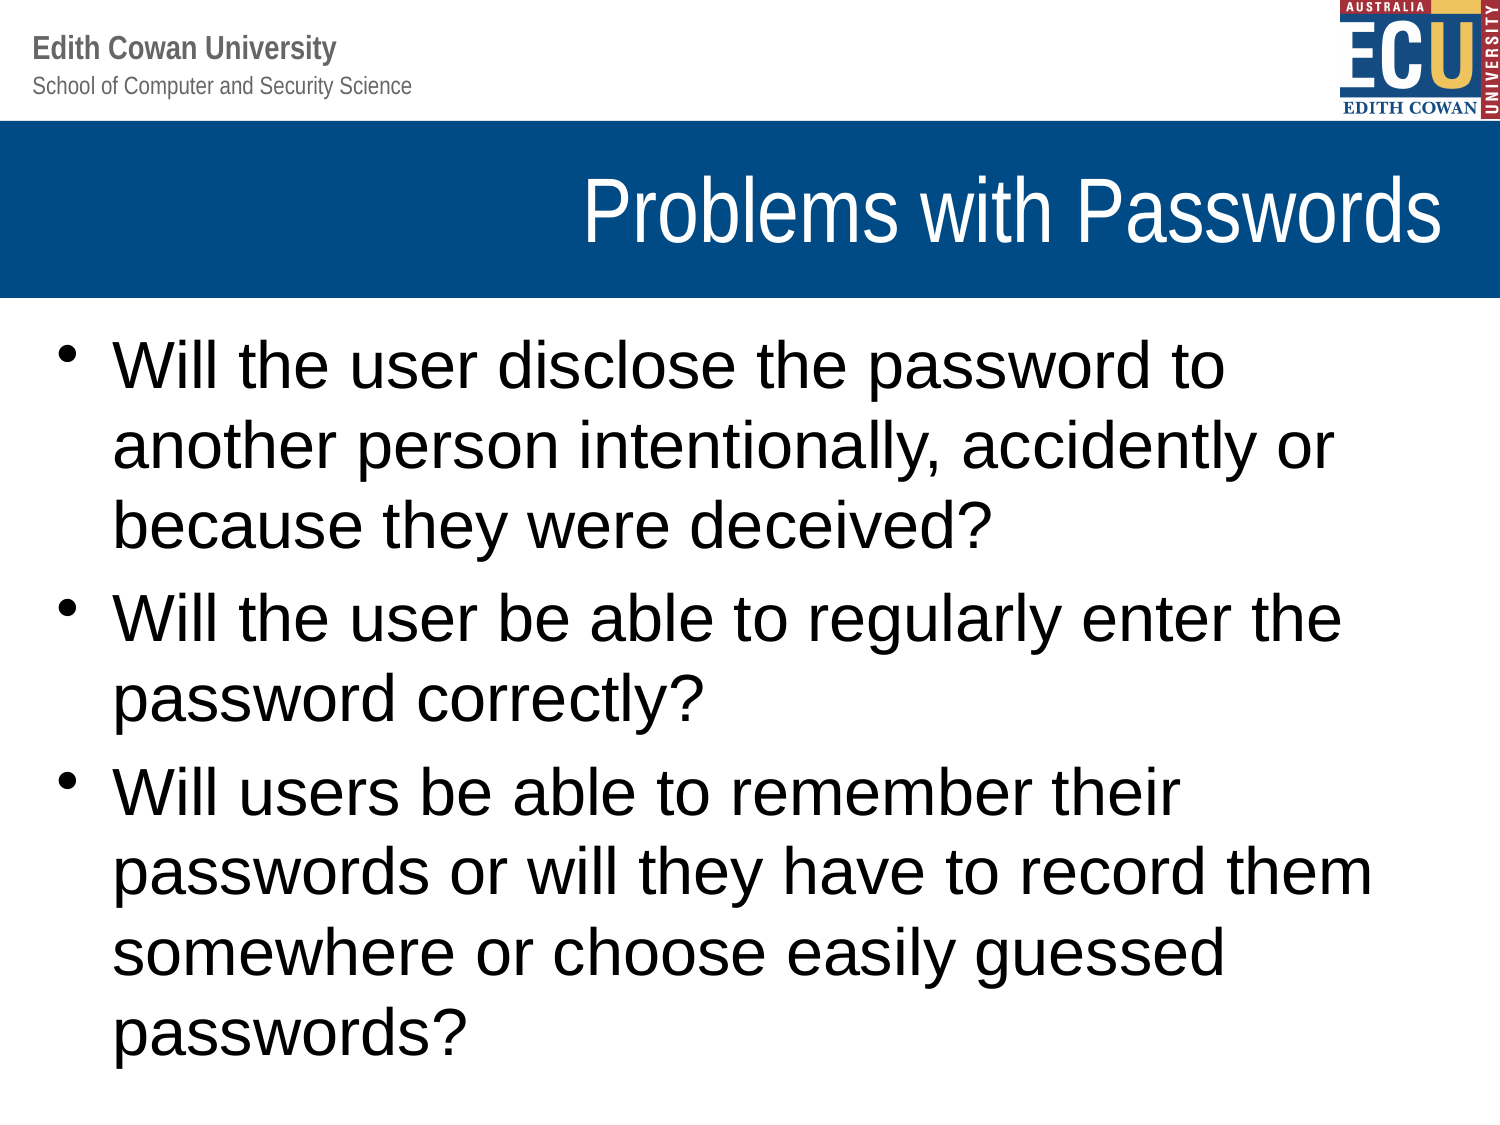

# Problems with Passwords
Will the user disclose the password to another person intentionally, accidently or because they were deceived?
Will the user be able to regularly enter the password correctly?
Will users be able to remember their passwords or will they have to record them somewhere or choose easily guessed passwords?